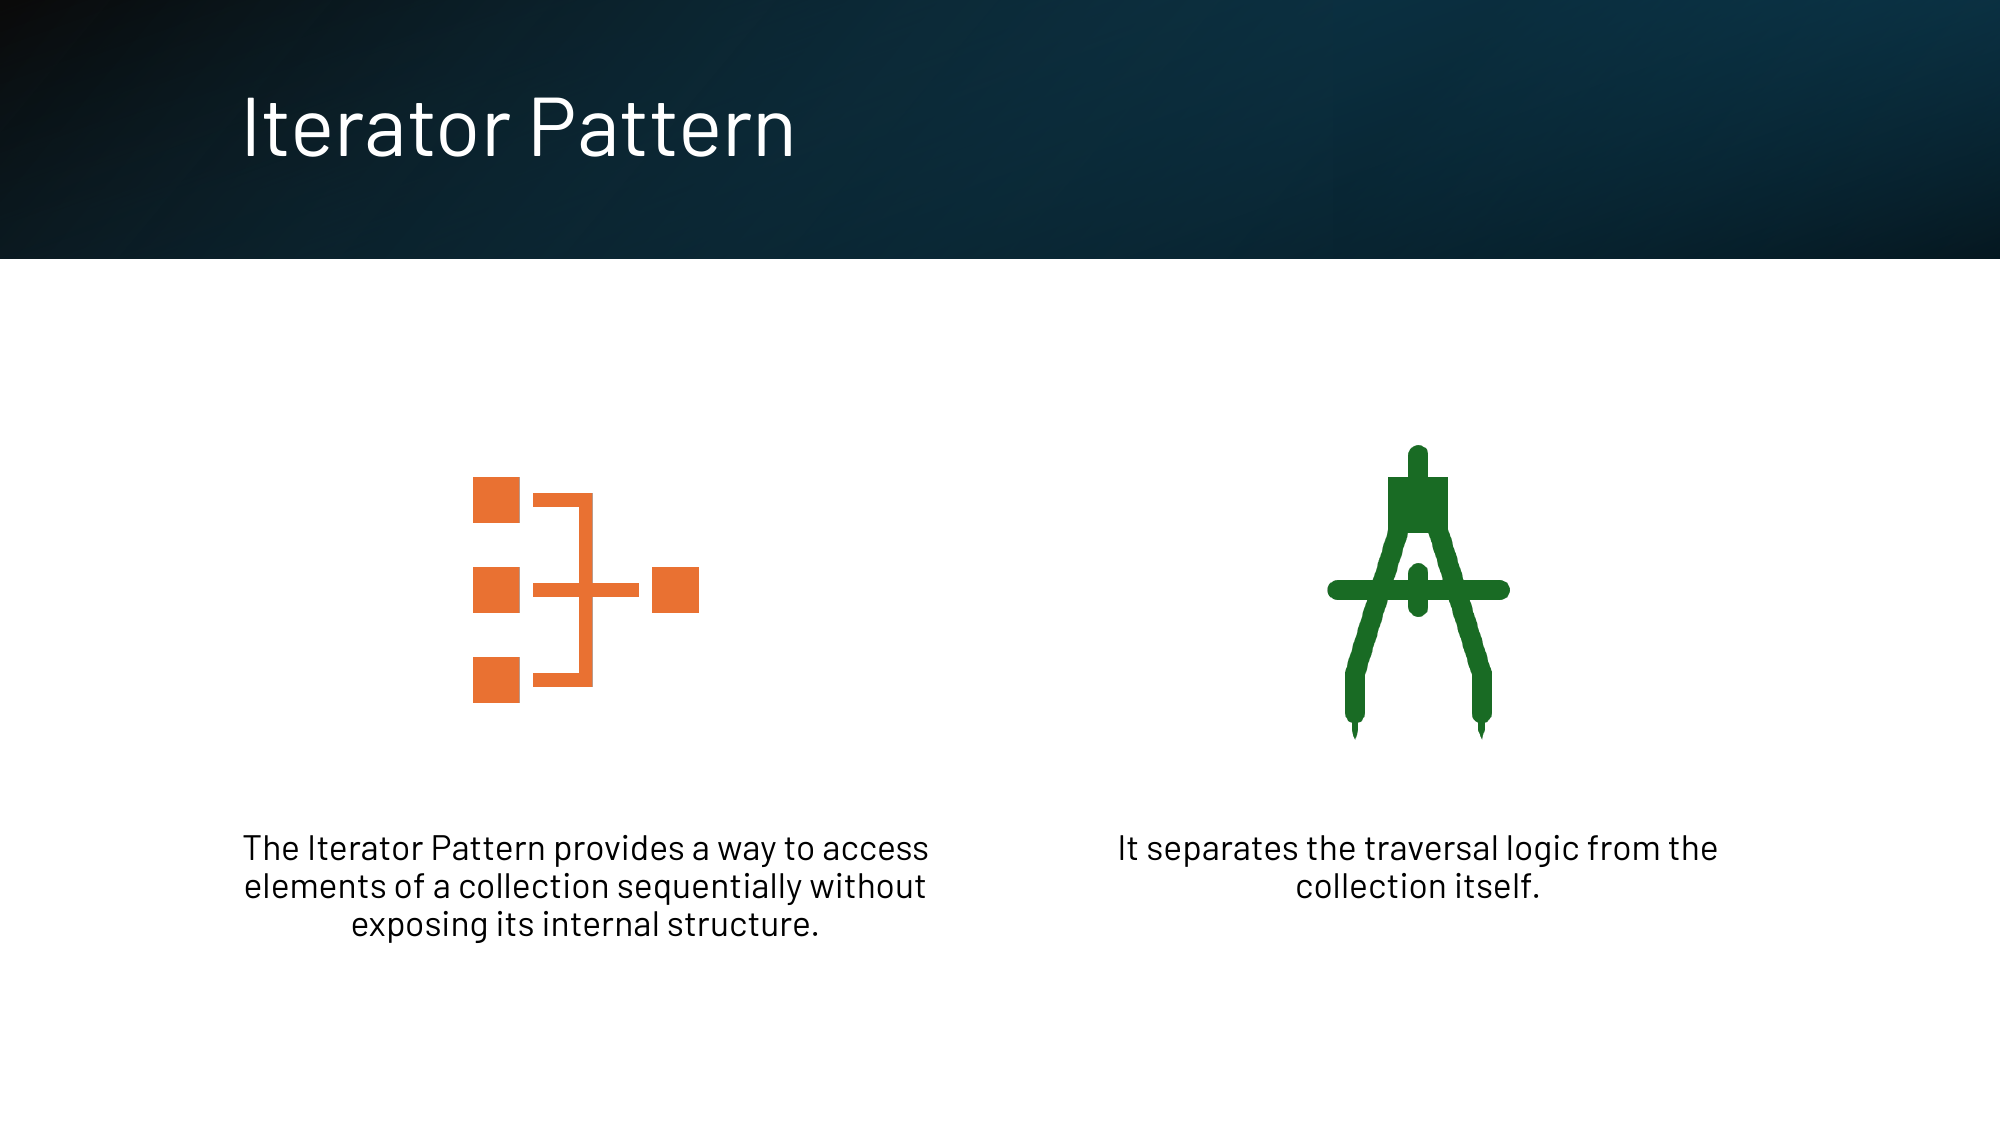

# Iterator Pattern
The Iterator Pattern provides a way to access elements of a collection sequentially without exposing its internal structure.
It separates the traversal logic from the collection itself.